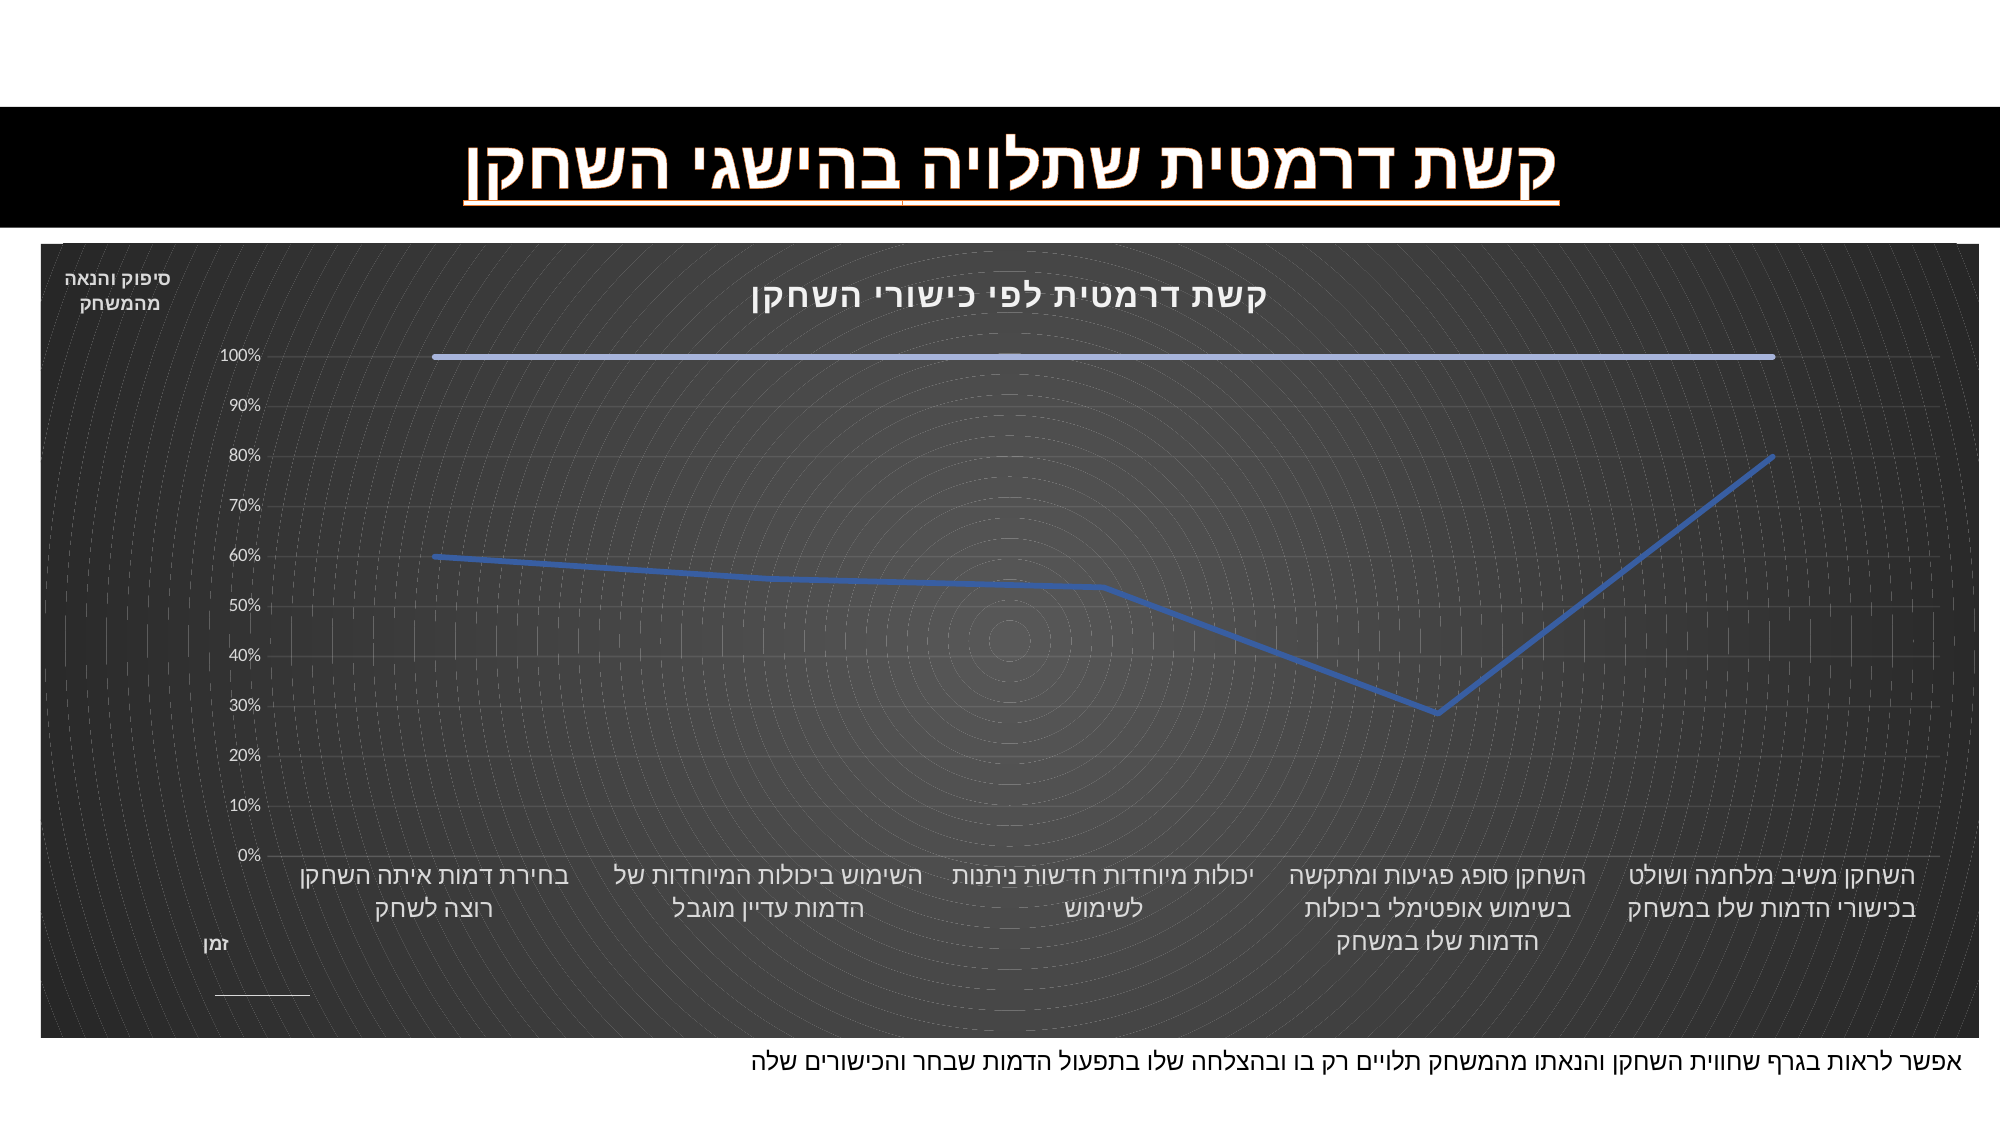

קשת דרמטית שתלויה בהישגי השחקן

### Chart: קשת דרמטית לפי כישורי השחקן

| Category | שחקן | Series 3 |
|---|---|---|
| בחירת דמות איתה השחקן רוצה לשחק | 3.0 | 2.0 |
| השימוש ביכולות המיוחדות של הדמות עדיין מוגבל | 2.5 | 2.0 |
| יכולות מיוחדות חדשות ניתנות לשימוש | 3.5 | 3.0 |
| השחקן סופג פגיעות ומתקשה בשימוש אופטימלי ביכולות הדמות שלו במשחק | 2.0 | 5.0 |
| השחקן משיב מלחמה ושולט בכישורי הדמות שלו במשחק | 20.0 | 5.0 |
אפשר לראות בגרף שחווית השחקן והנאתו מהמשחק תלויים רק בו ובהצלחה שלו בתפעול הדמות שבחר והכישורים שלה